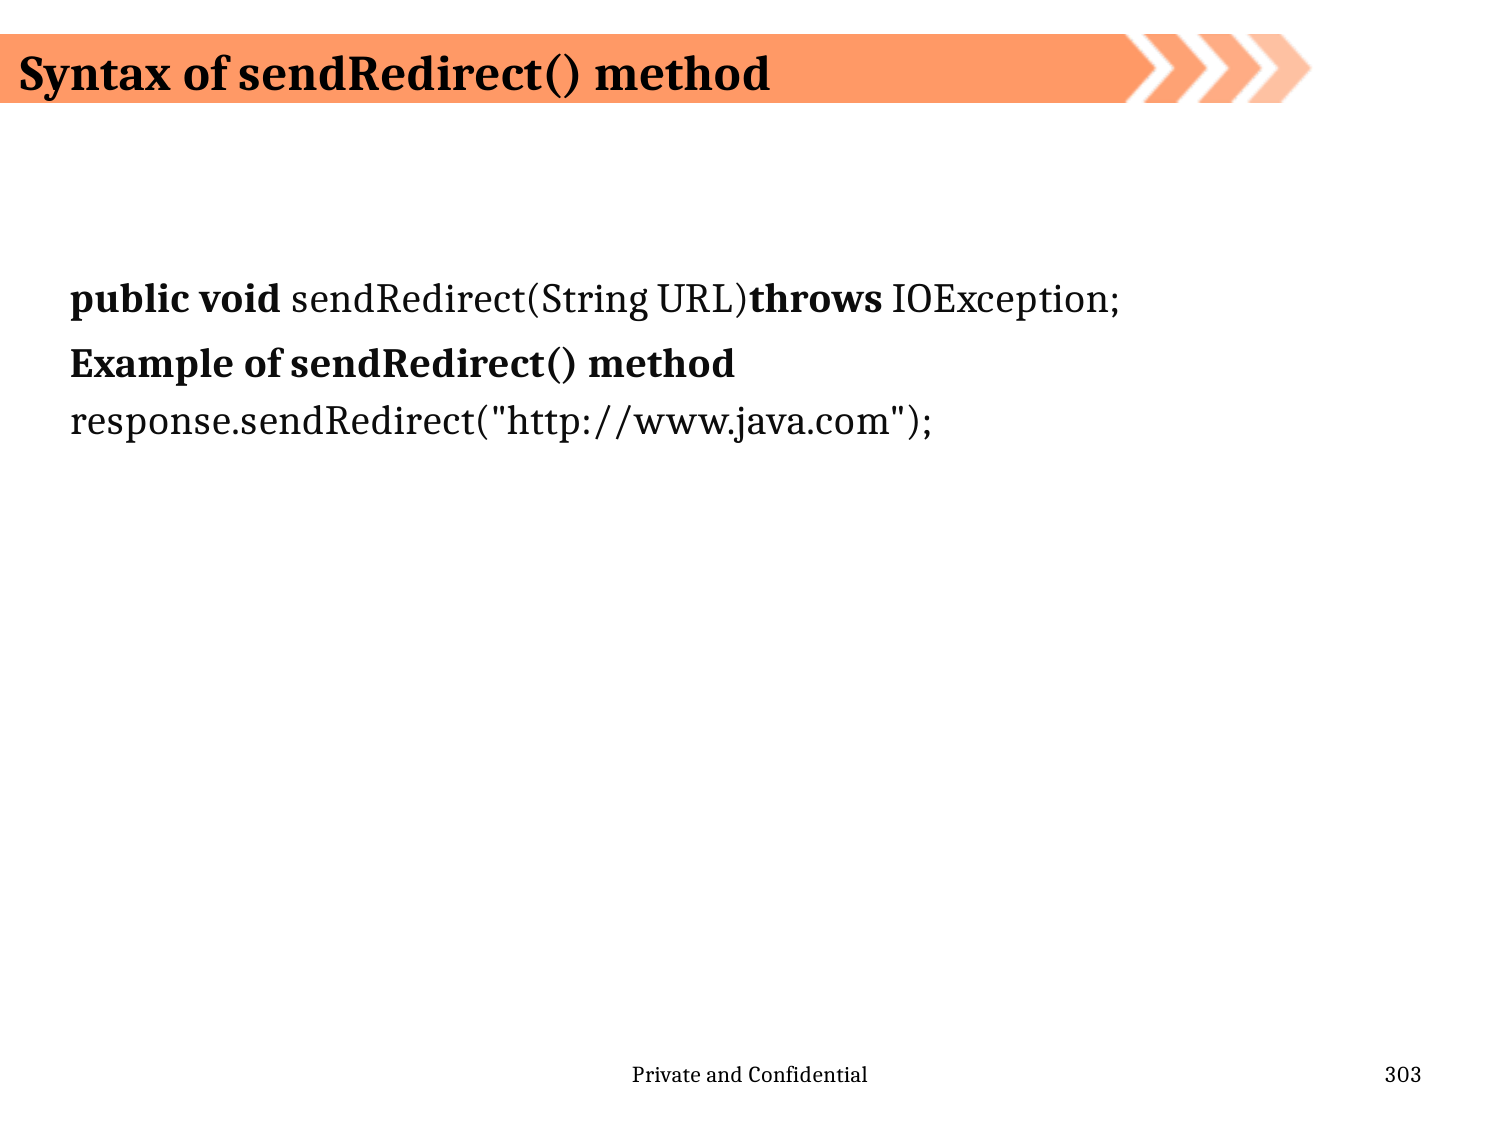

# Syntax of sendRedirect() method
public void sendRedirect(String URL)throws IOException;
Example of sendRedirect() method
response.sendRedirect("http://www.java.com");